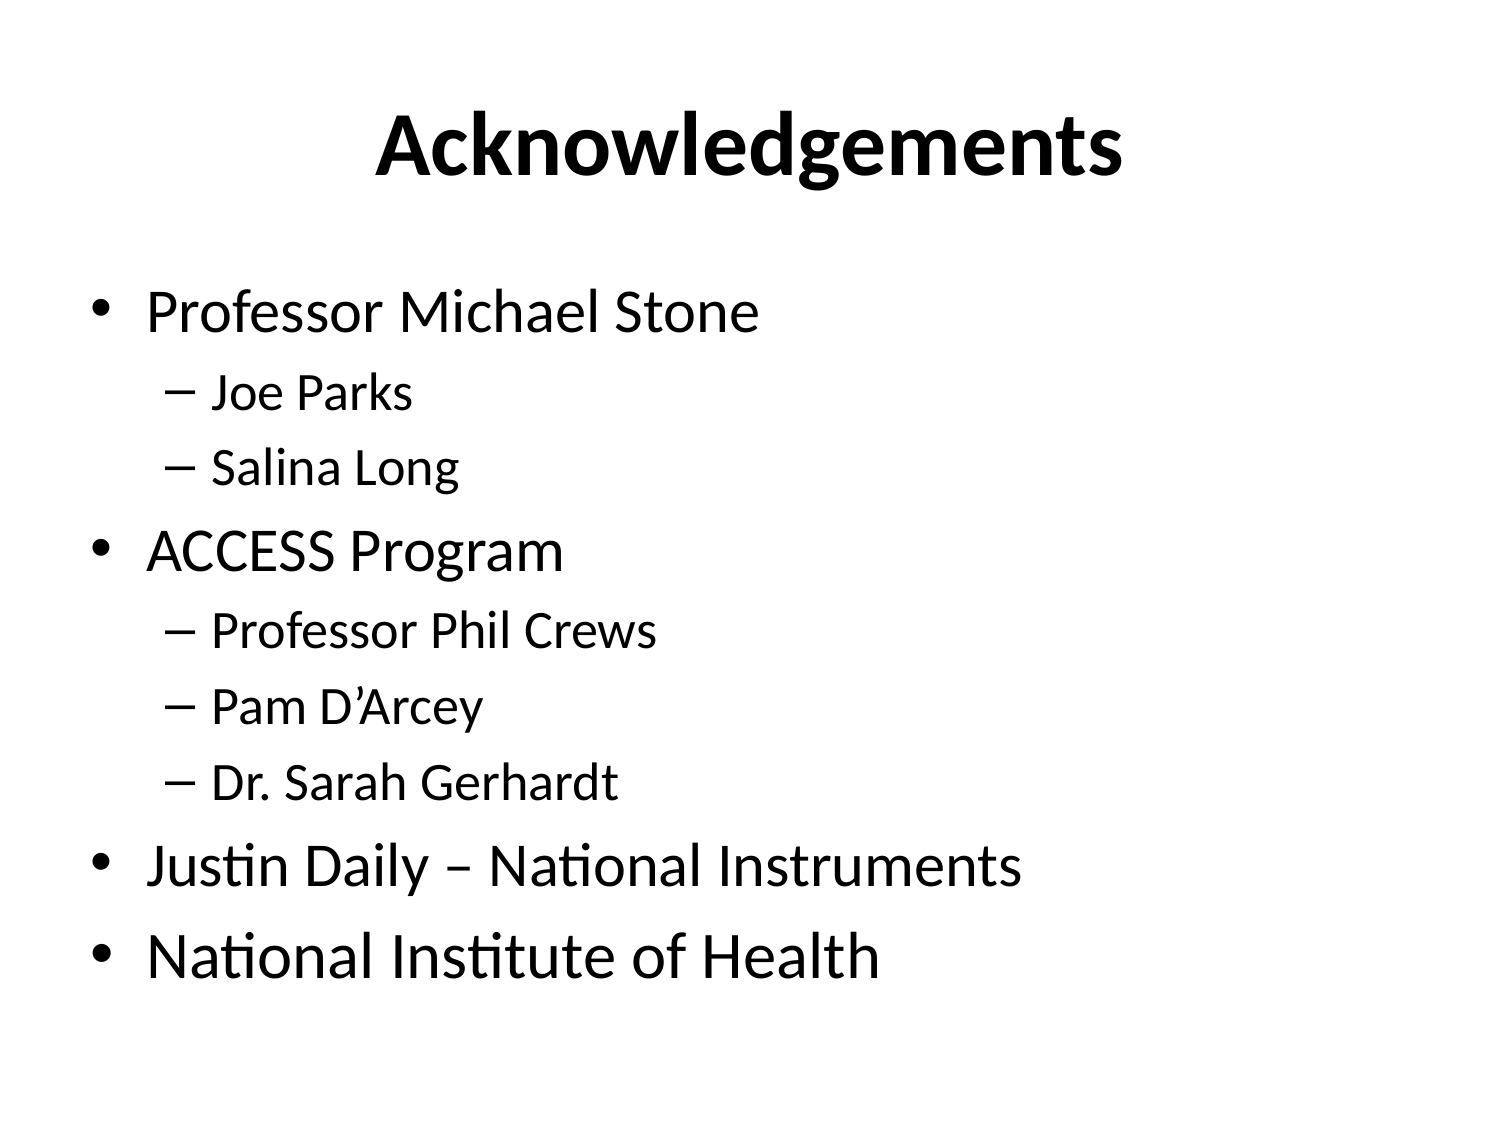

# Acknowledgements
Professor Michael Stone
Joe Parks
Salina Long
ACCESS Program
Professor Phil Crews
Pam D’Arcey
Dr. Sarah Gerhardt
Justin Daily – National Instruments
National Institute of Health